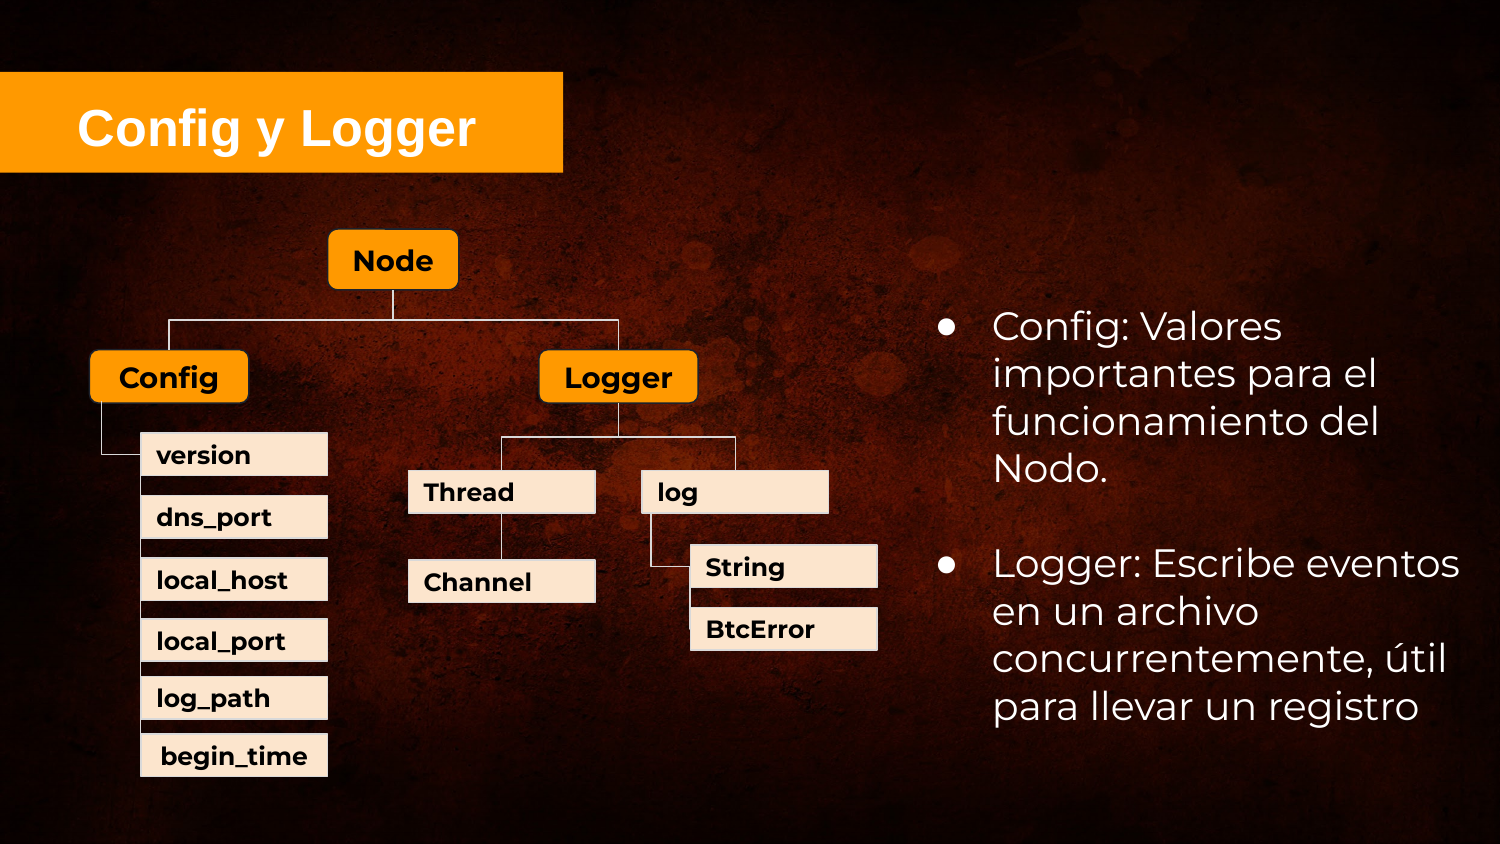

Config y Logger
Node
Config: Valores importantes para el funcionamiento del Nodo.

Logger: Escribe eventos en un archivo concurrentemente, útil para llevar un registro
Config
Logger
version
Thread
log
dns_port
String
local_host
Channel
BtcError
local_port
log_path
begin_time